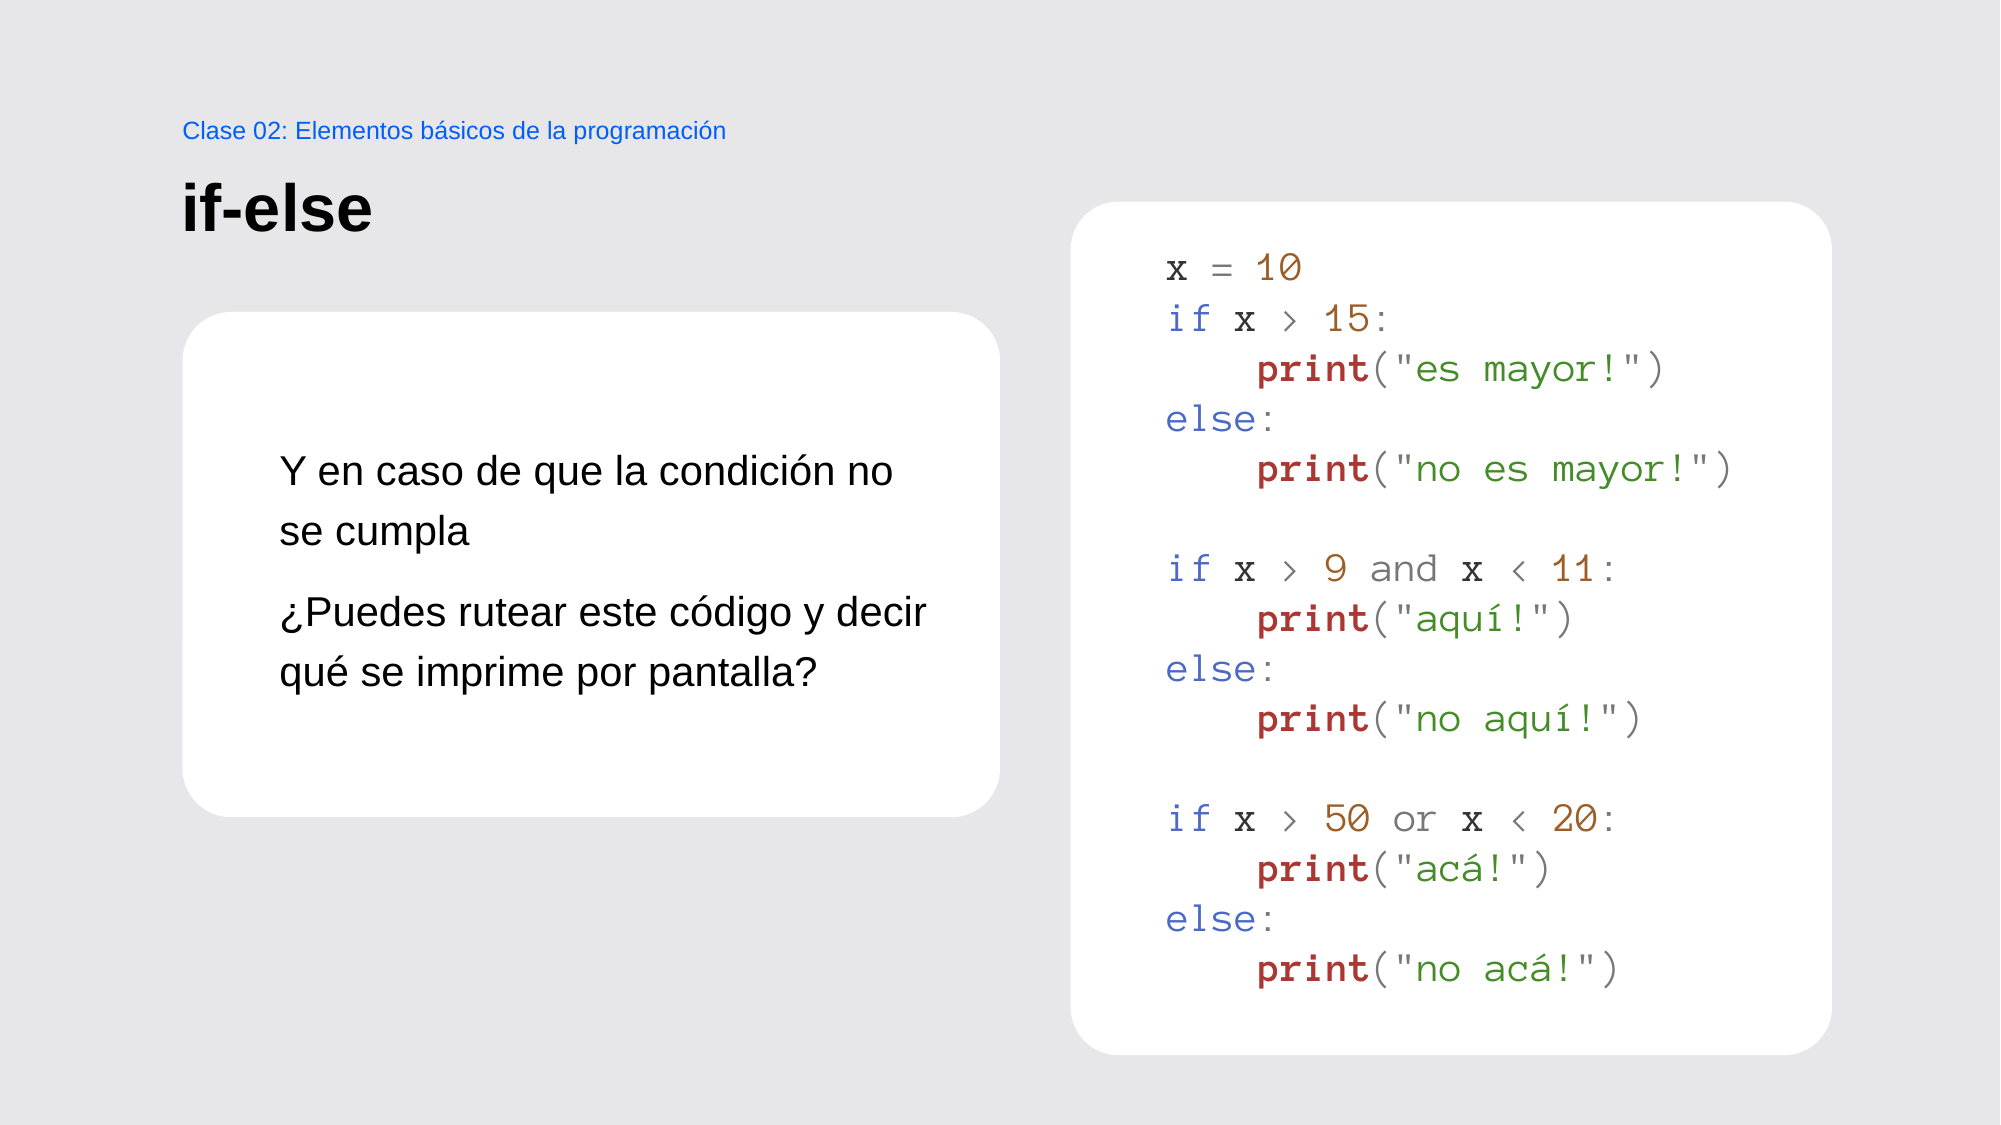

Clase 02: Elementos básicos de la programación
# if-else
x = 10
if x > 15:
    print("es mayor!")
else:
    print("no es mayor!")
if x > 9 and x < 11:
    print("aquí!")
else:
    print("no aquí!")
if x > 50 or x < 20:
    print("acá!")
else:
    print("no acá!")
Y en caso de que la condición no se cumpla
¿Puedes rutear este código y decir qué se imprime por pantalla?